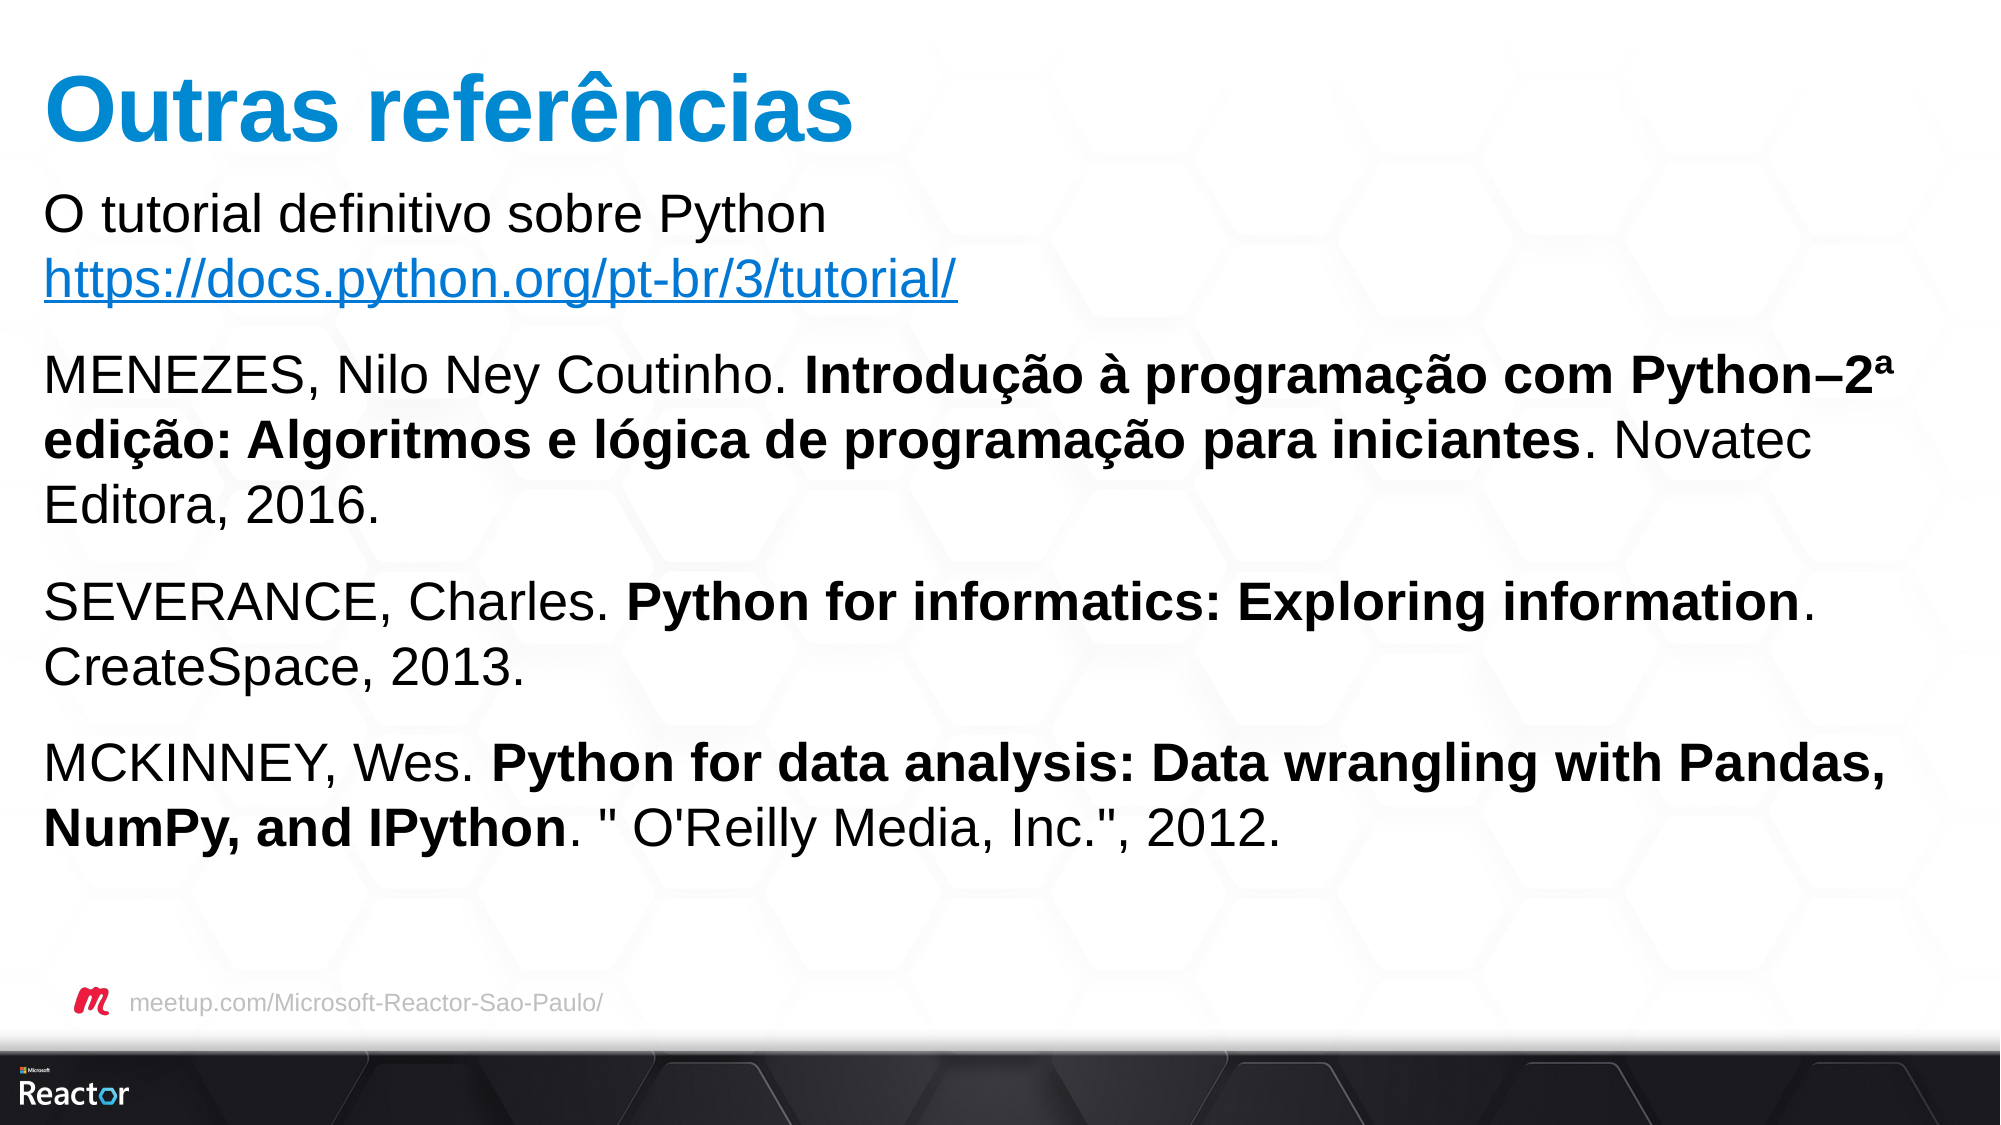

# Outras referências
O tutorial definitivo sobre Python
https://docs.python.org/pt-br/3/tutorial/
MENEZES, Nilo Ney Coutinho. Introdução à programação com Python–2ª edição: Algoritmos e lógica de programação para iniciantes. Novatec Editora, 2016.
SEVERANCE, Charles. Python for informatics: Exploring information. CreateSpace, 2013.
MCKINNEY, Wes. Python for data analysis: Data wrangling with Pandas, NumPy, and IPython. " O'Reilly Media, Inc.", 2012.